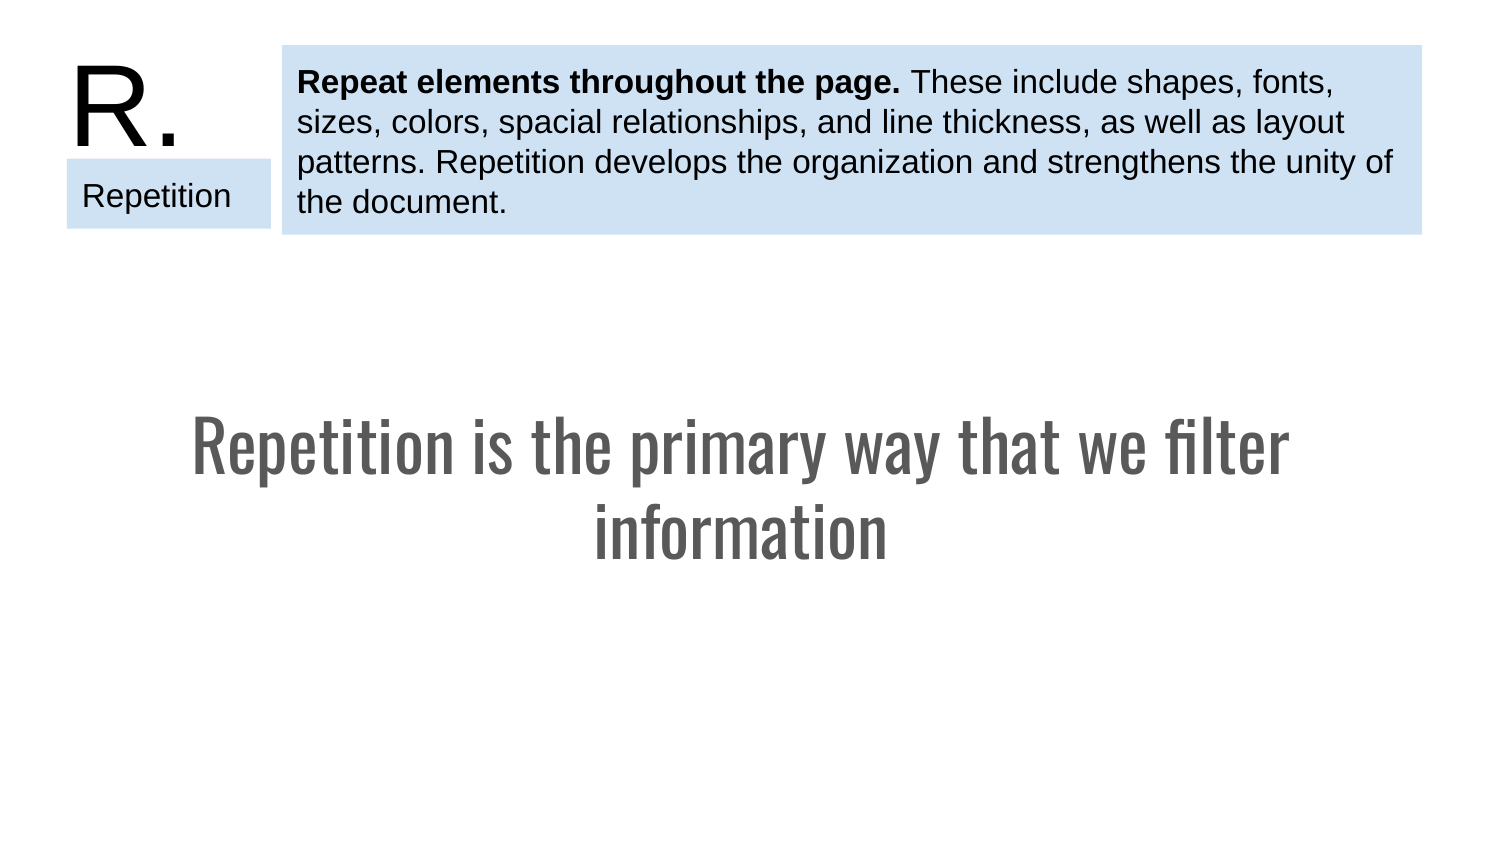

R.

Repeat elements throughout the page. These include shapes, fonts, sizes, colors, spacial relationships, and line thickness, as well as layout patterns. Repetition develops the organization and strengthens the unity of the document.
Repetition
Repetition is the primary way that we filter information